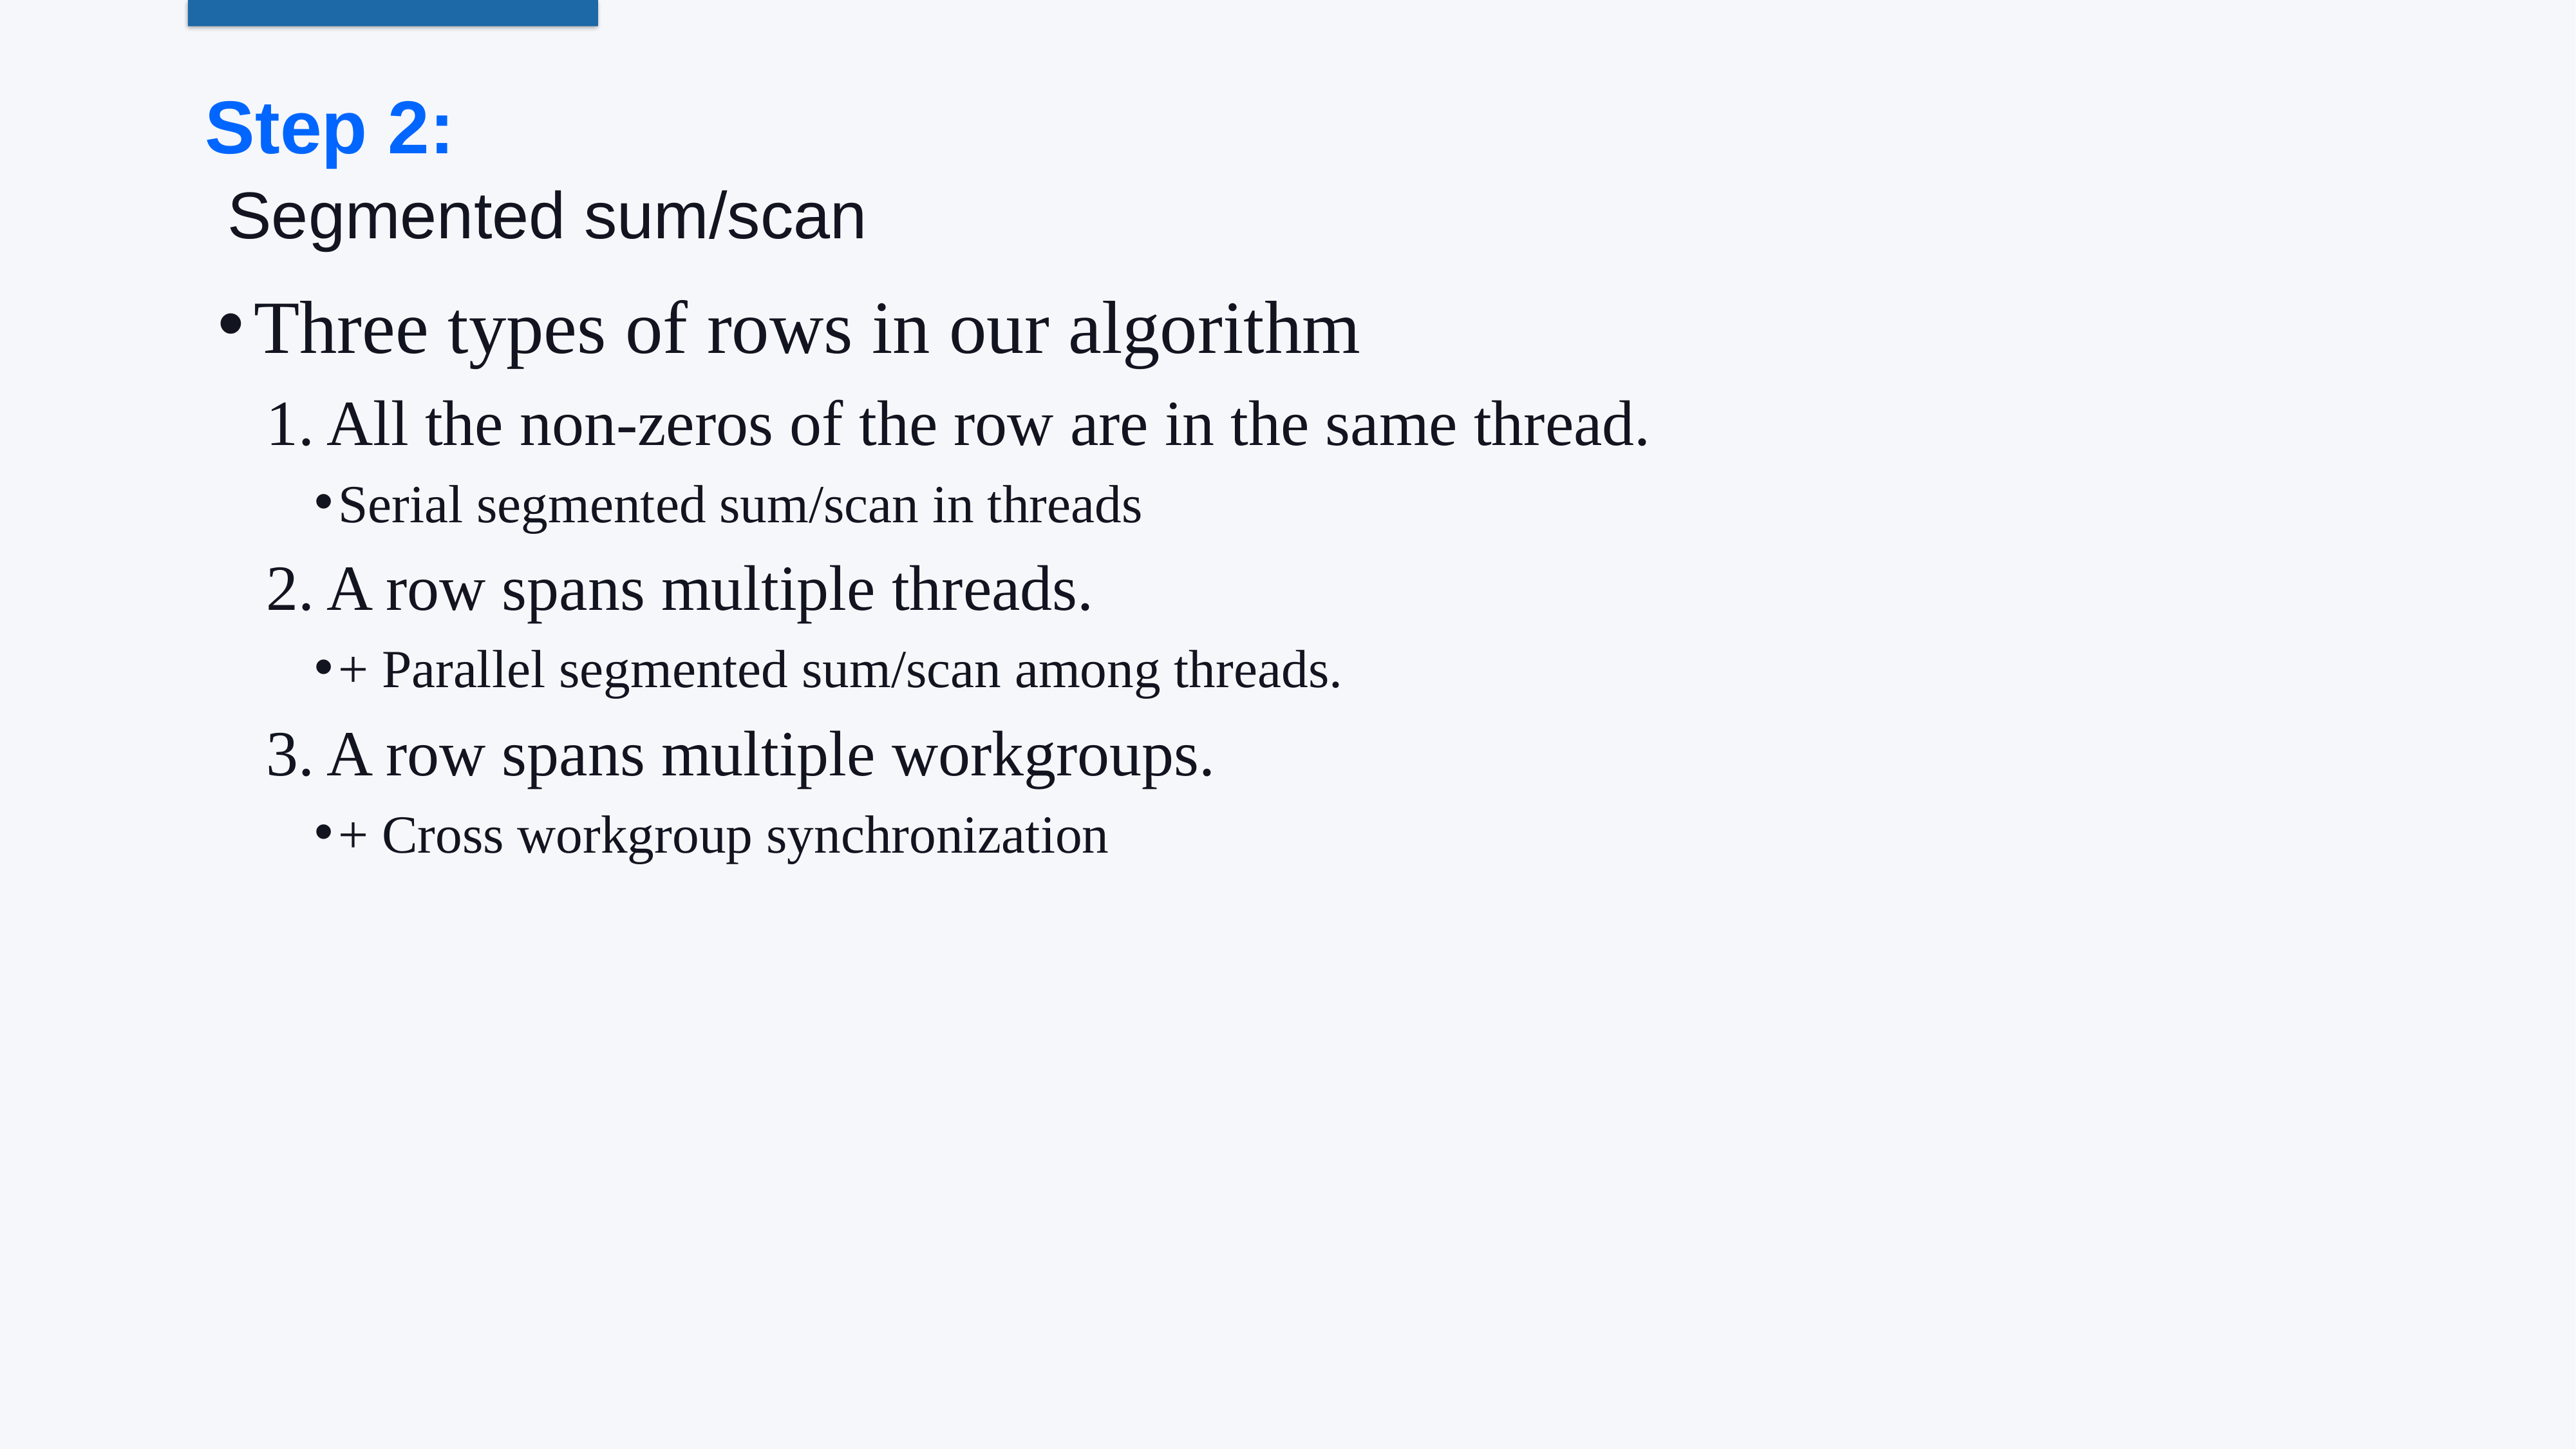

# Step 2: Segmented sum/scan
Three types of rows in our algorithm
1. All the non-zeros of the row are in the same thread.
Serial segmented sum/scan in threads
2. A row spans multiple threads.
+ Parallel segmented sum/scan among threads.
3. A row spans multiple workgroups.
+ Cross workgroup synchronization